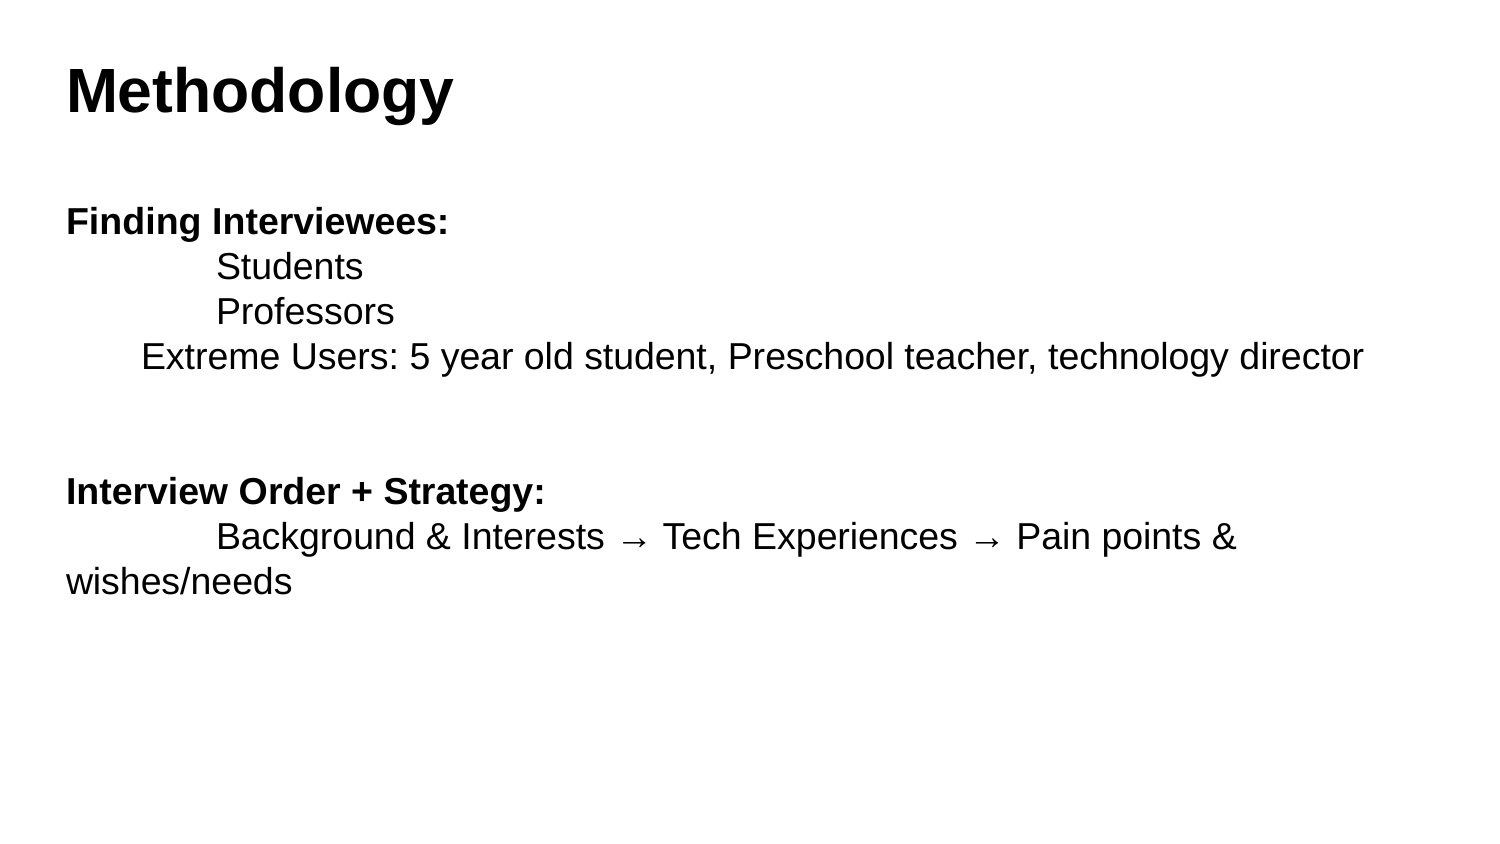

# Methodology
Finding Interviewees:
	Students
	Professors
Extreme Users: 5 year old student, Preschool teacher, technology director

Interview Order + Strategy:
	Background & Interests → Tech Experiences → Pain points & wishes/needs